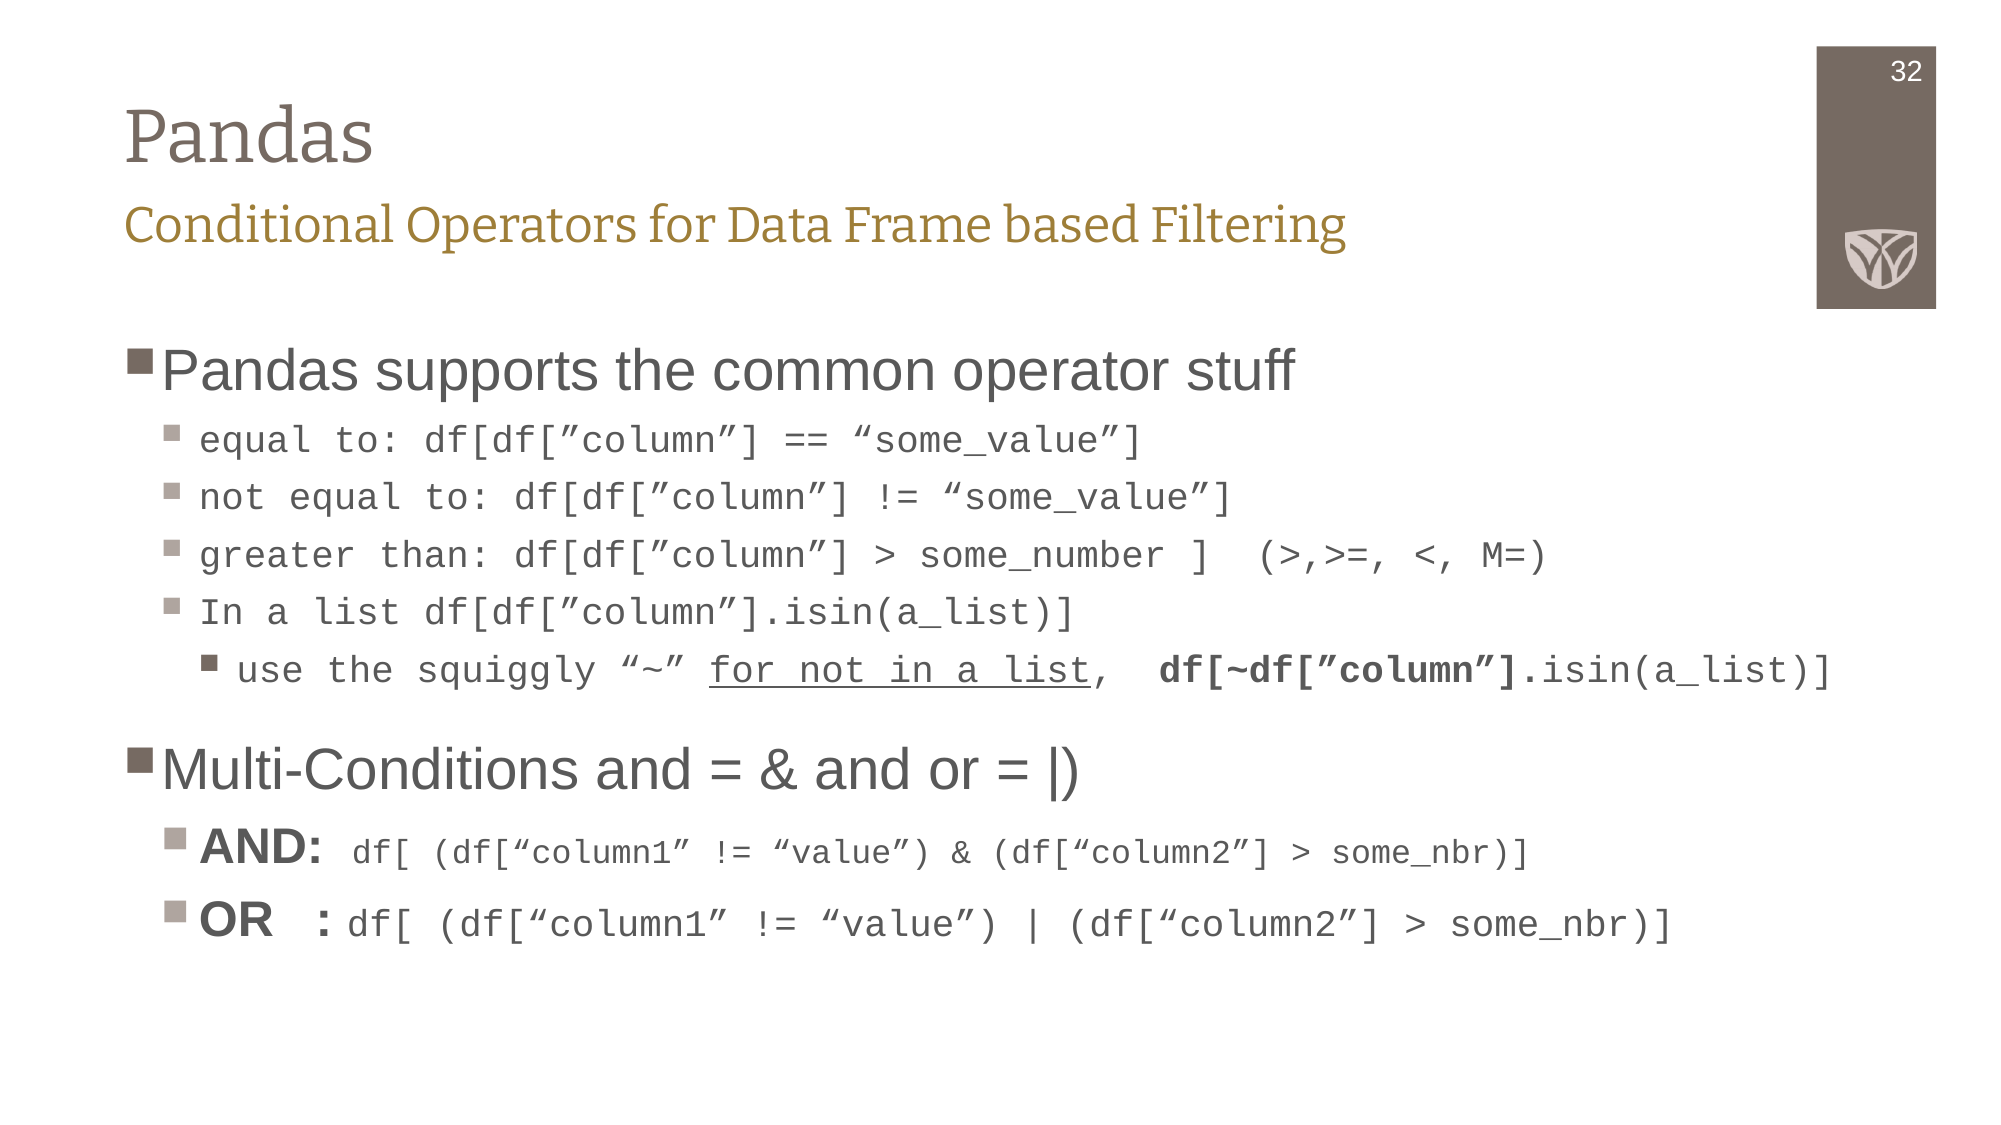

# Pandas
32
Conditional Operators for Data Frame based Filtering
Pandas supports the common operator stuff
equal to: df[df[”column”] == “some_value”]
not equal to: df[df[”column”] != “some_value”]
greater than: df[df[”column”] > some_number ]  (>,>=, <, M=)
In a list df[df[”column”].isin(a_list)]
use the squiggly “~” for not in a list,  df[~df[”column”].isin(a_list)]
Multi-Conditions and = & and or = |)
AND:  df[ (df[“column1” != “value”) & (df[“column2”] > some_nbr)]
OR   : df[ (df[“column1” != “value”) | (df[“column2”] > some_nbr)]